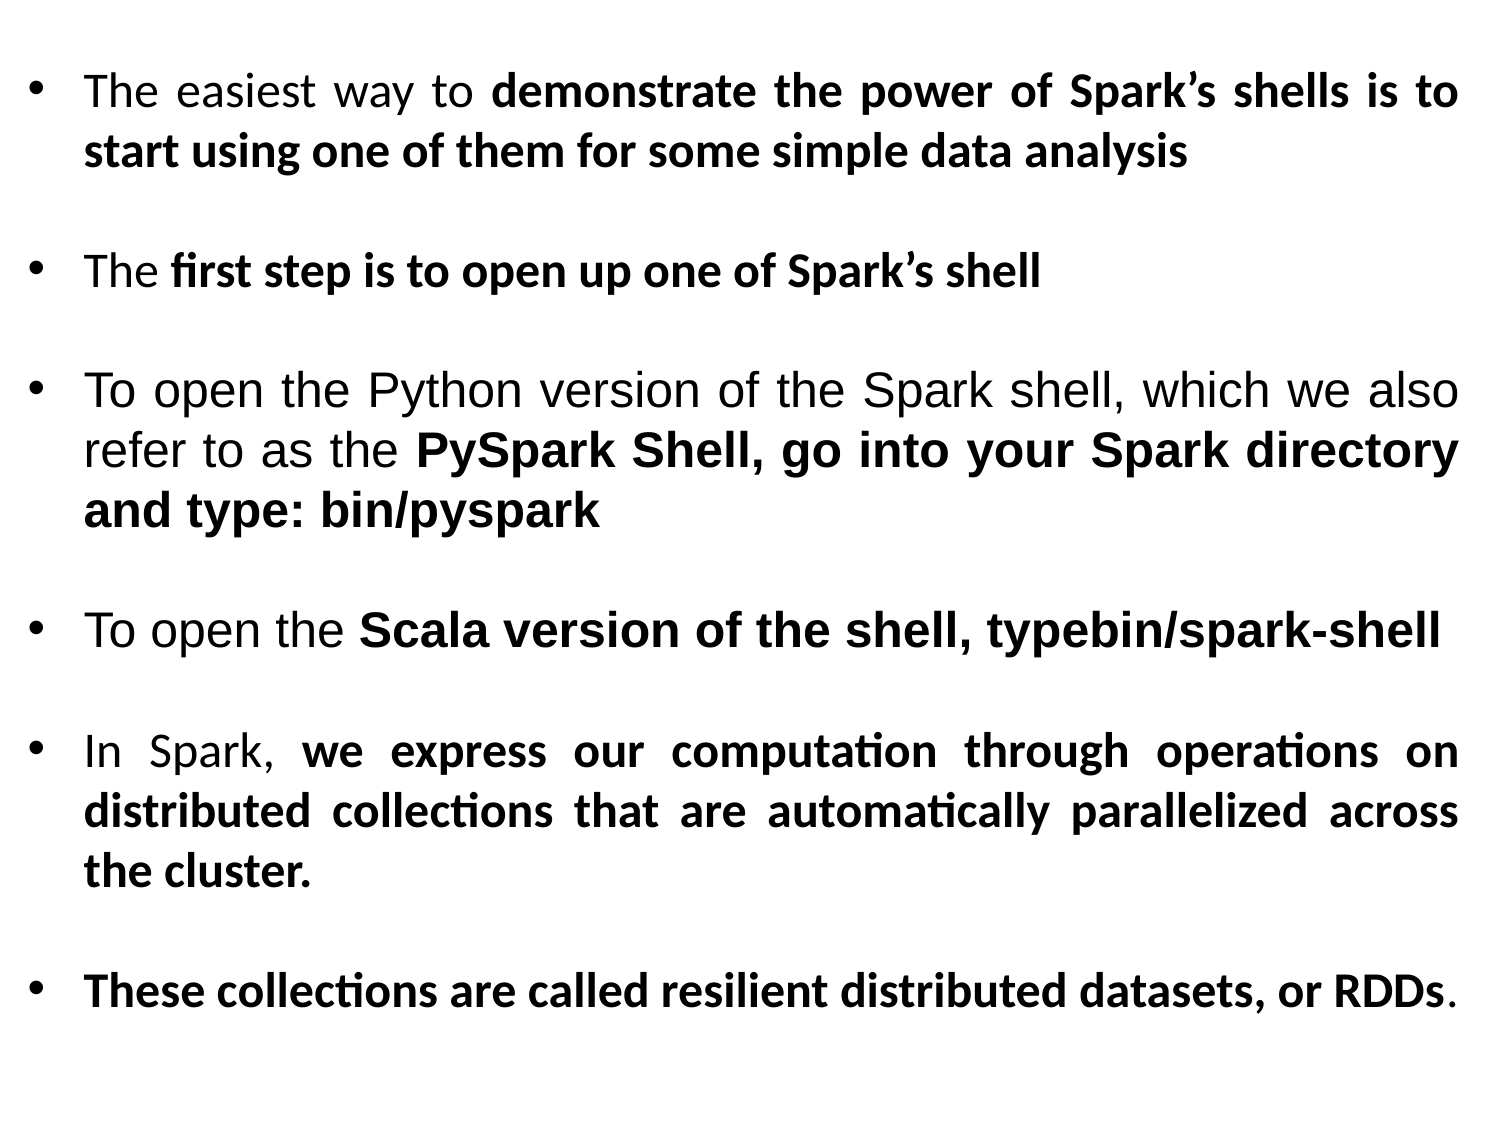

The easiest way to demonstrate the power of Spark’s shells is to start using one of them for some simple data analysis

The first step is to open up one of Spark’s shell

To open the Python version of the Spark shell, which we also refer to as the PySpark Shell, go into your Spark directory and type: bin/pyspark

To open the Scala version of the shell, typebin/spark-shell

In Spark, we express our computation through operations on distributed collections that are automatically parallelized across the cluster.

These collections are called resilient distributed datasets, or RDDs.